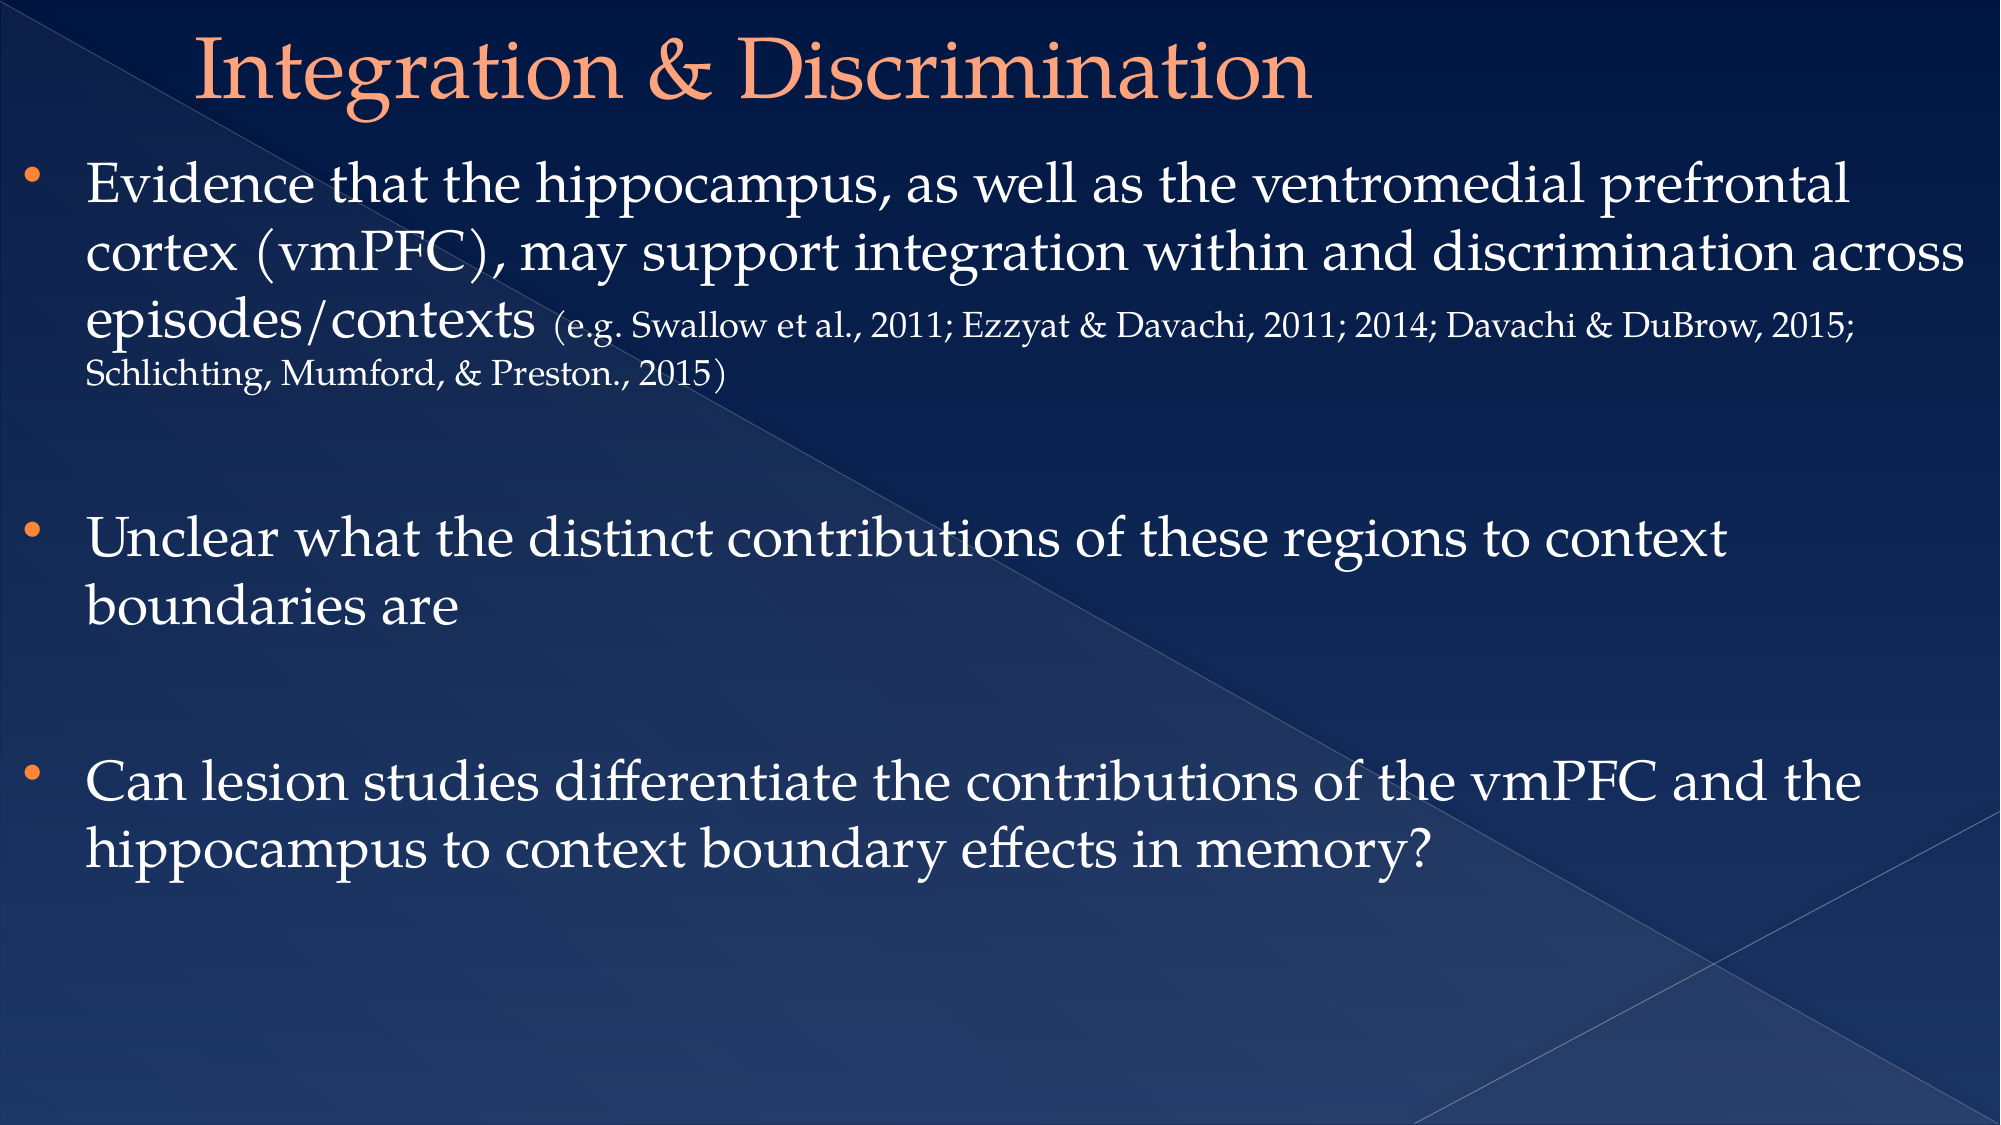

# Integration & Discrimination
Evidence that the hippocampus, as well as the ventromedial prefrontal cortex (vmPFC), may support integration within and discrimination across episodes/contexts (e.g. Swallow et al., 2011; Ezzyat & Davachi, 2011; 2014; Davachi & DuBrow, 2015; Schlichting, Mumford, & Preston., 2015)

Unclear what the distinct contributions of these regions to context boundaries are

Can lesion studies differentiate the contributions of the vmPFC and the hippocampus to context boundary effects in memory?